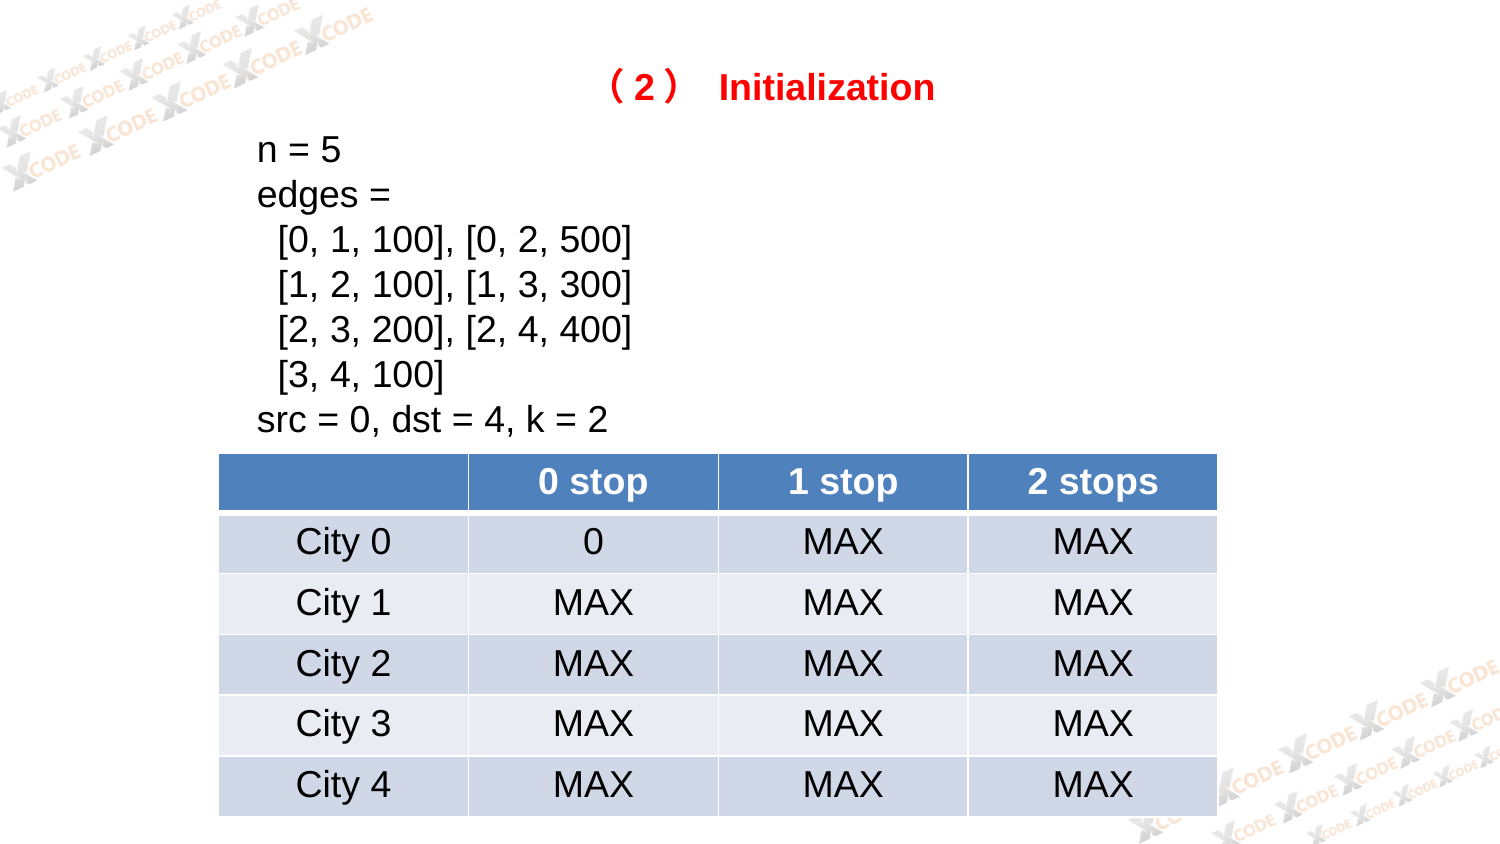

（2） Initialization
n = 5
edges =
  [0, 1, 100], [0, 2, 500]
  [1, 2, 100], [1, 3, 300]
  [2, 3, 200], [2, 4, 400]
  [3, 4, 100]
src = 0, dst = 4, k = 2
|  | 0 stop | 1 stop | 2 stops |
| --- | --- | --- | --- |
| City 0 | 0 | MAX | MAX |
| City 1 | MAX | MAX | MAX |
| City 2 | MAX | MAX | MAX |
| City 3 | MAX | MAX | MAX |
| City 4 | MAX | MAX | MAX |